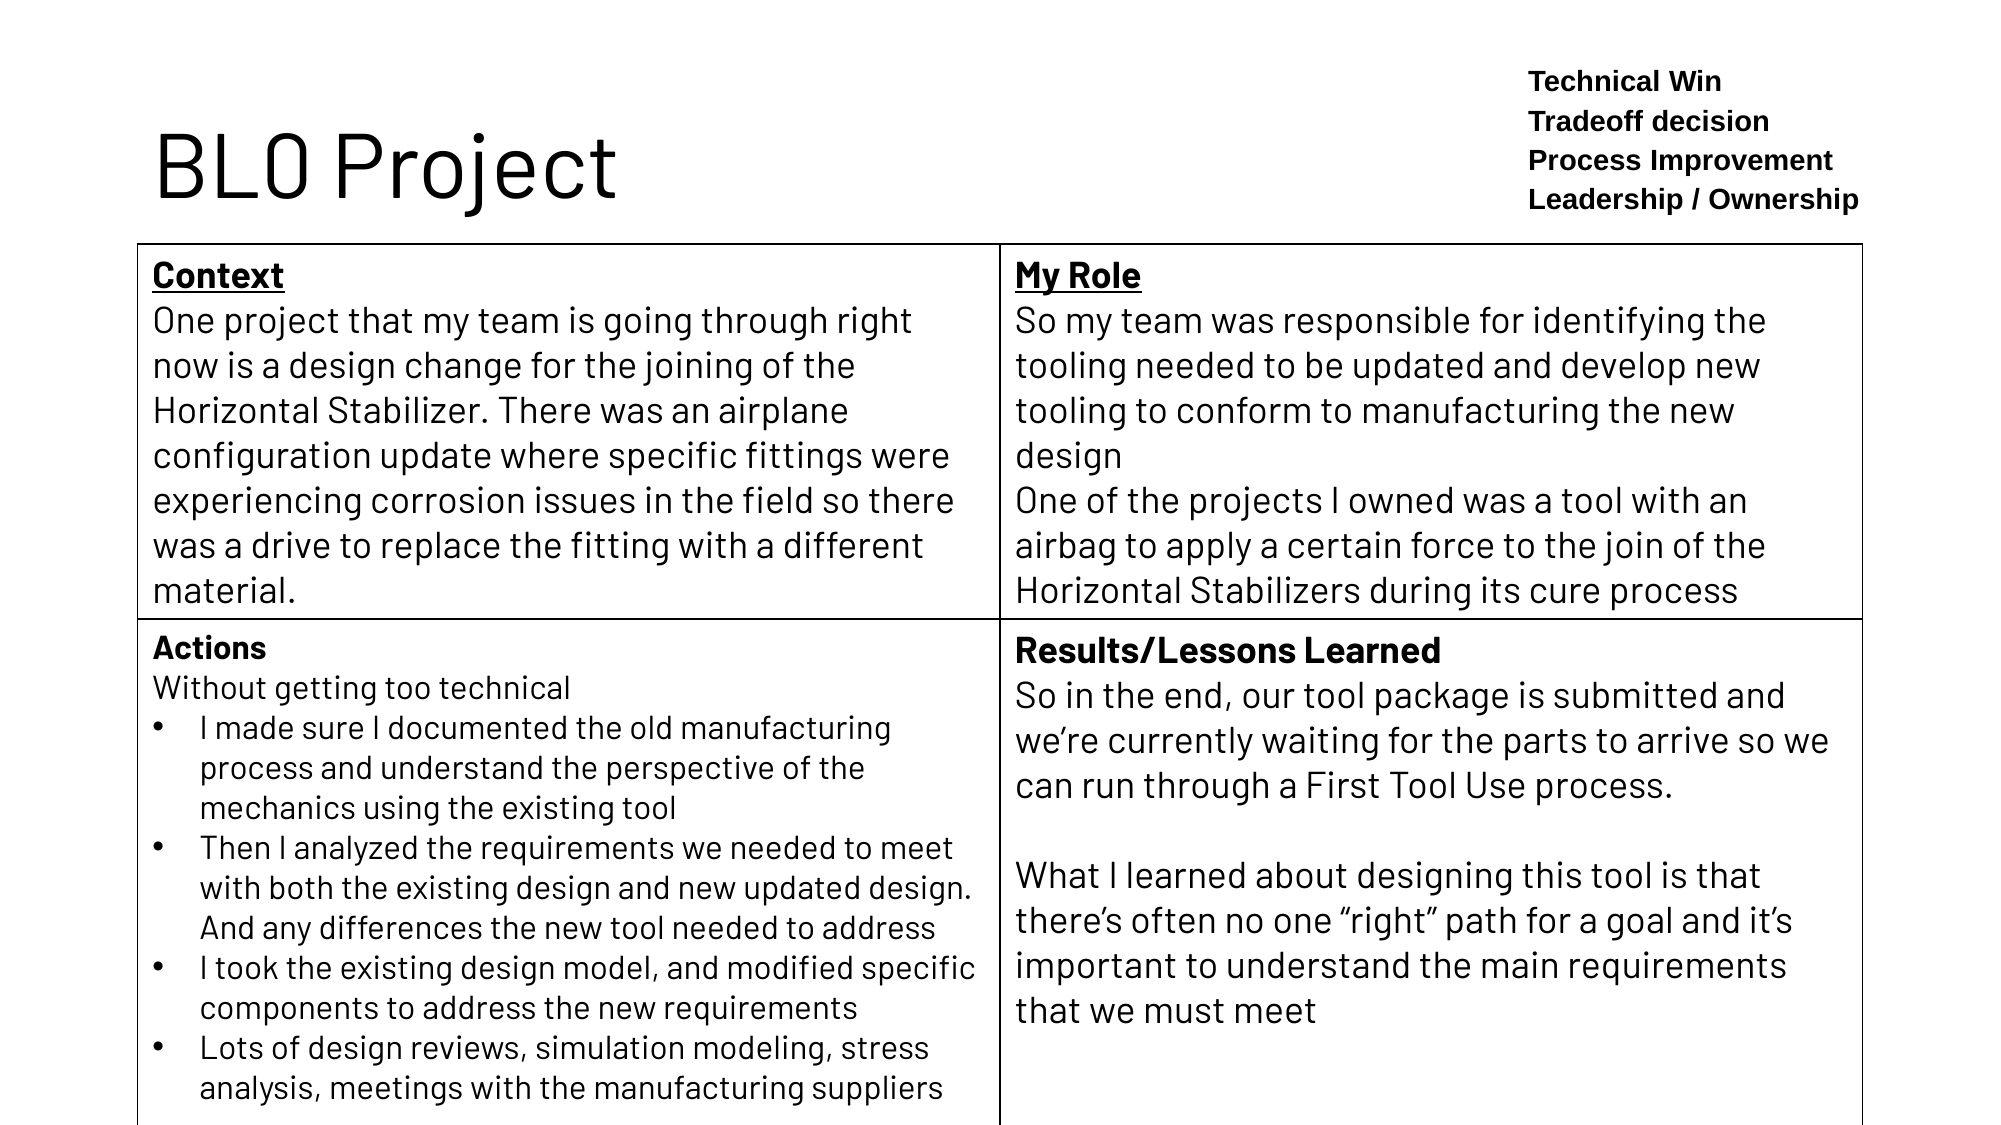

Technical Win
Tradeoff decision
Process Improvement
Leadership / Ownership
# BL0 Project
| Context One project that my team is going through right now is a design change for the joining of the Horizontal Stabilizer. There was an airplane configuration update where specific fittings were experiencing corrosion issues in the field so there was a drive to replace the fitting with a different material. | My Role So my team was responsible for identifying the tooling needed to be updated and develop new tooling to conform to manufacturing the new design One of the projects I owned was a tool with an airbag to apply a certain force to the join of the Horizontal Stabilizers during its cure process |
| --- | --- |
| Actions Without getting too technical I made sure I documented the old manufacturing process and understand the perspective of the mechanics using the existing tool Then I analyzed the requirements we needed to meet with both the existing design and new updated design. And any differences the new tool needed to address I took the existing design model, and modified specific components to address the new requirements Lots of design reviews, simulation modeling, stress analysis, meetings with the manufacturing suppliers | Results/Lessons Learned So in the end, our tool package is submitted and we’re currently waiting for the parts to arrive so we can run through a First Tool Use process. What I learned about designing this tool is that there’s often no one “right” path for a goal and it’s important to understand the main requirements that we must meet |